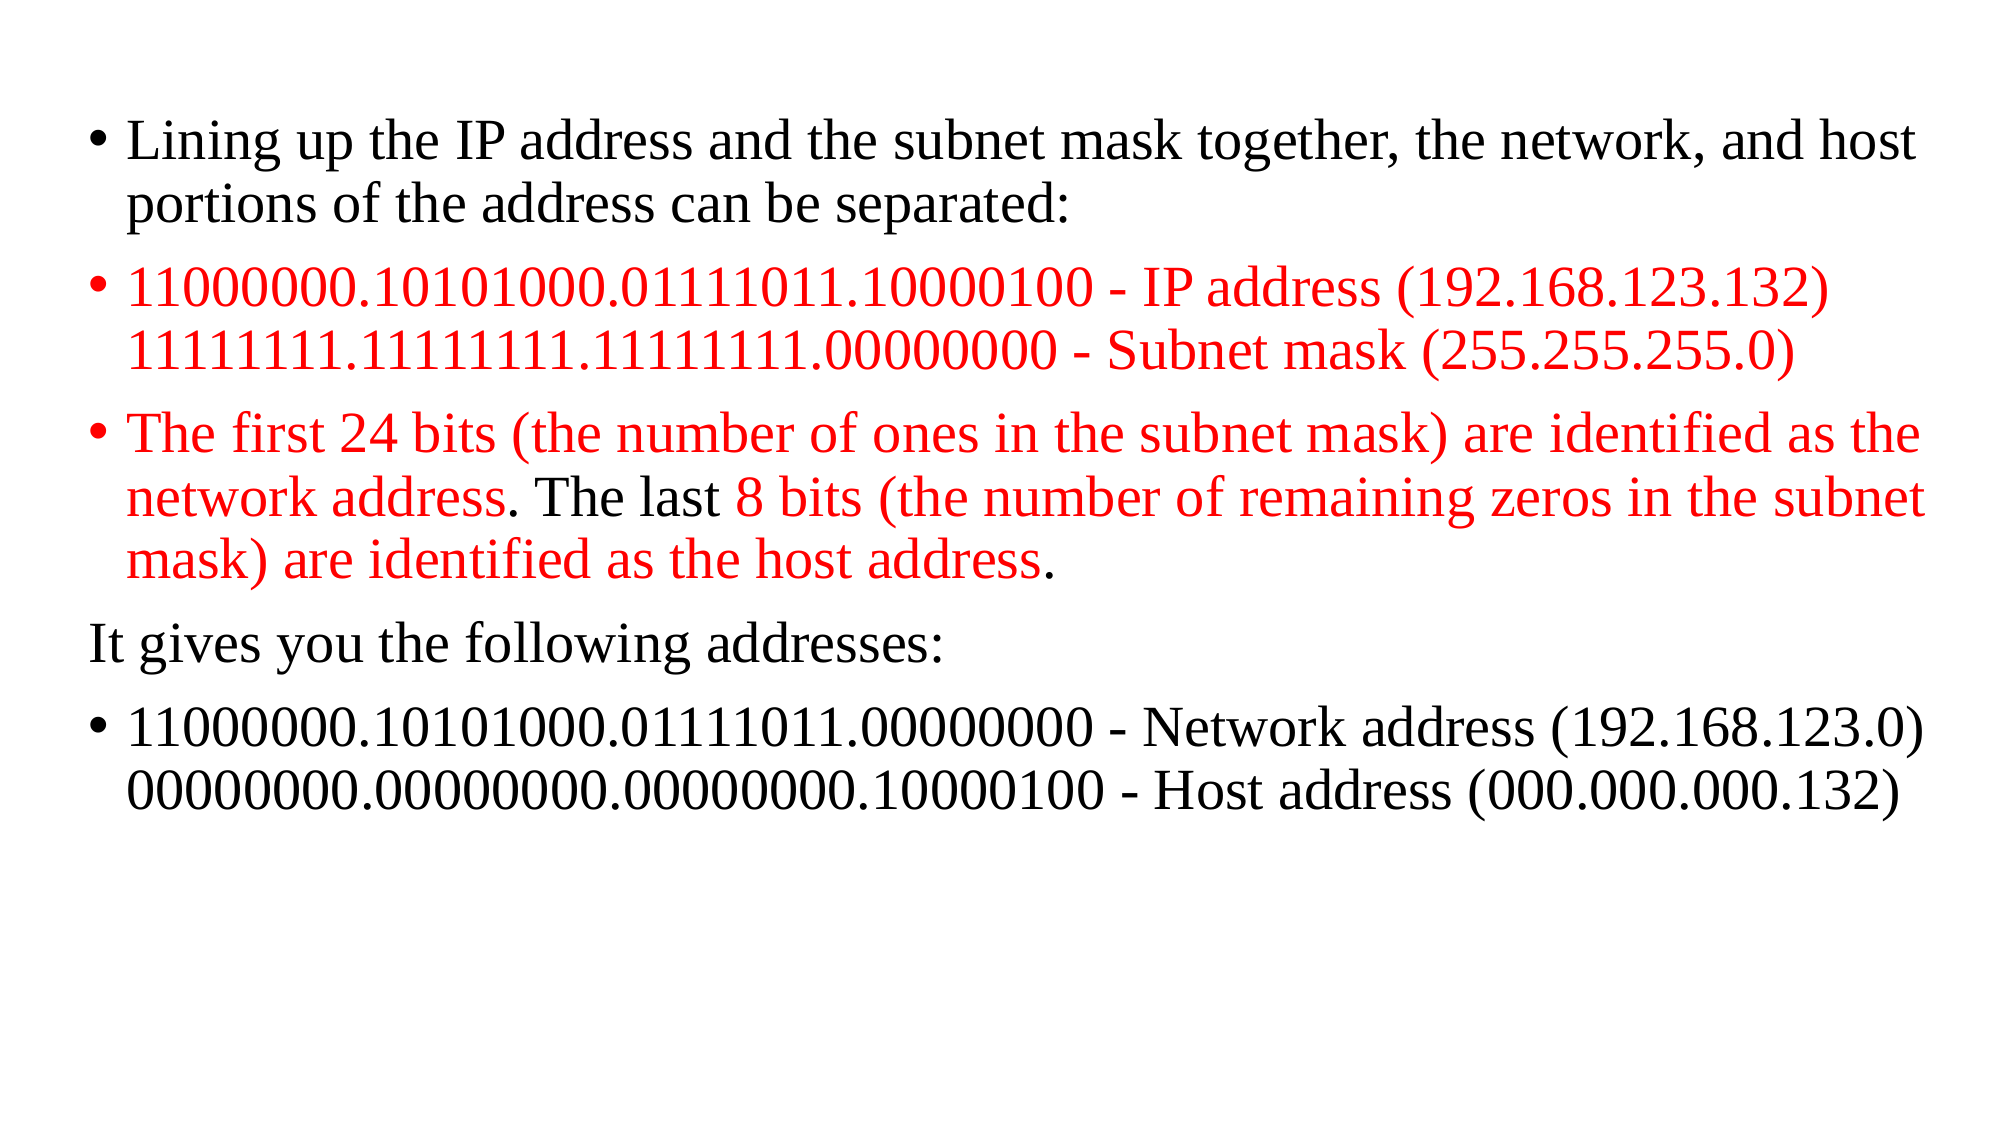

Lining up the IP address and the subnet mask together, the network, and host portions of the address can be separated:
11000000.10101000.01111011.10000100 - IP address (192.168.123.132)
11111111.11111111.11111111.00000000 - Subnet mask (255.255.255.0)
The first 24 bits (the number of ones in the subnet mask) are identified as the network address. The last 8 bits (the number of remaining zeros in the subnet mask) are identified as the host address.
It gives you the following addresses:
11000000.10101000.01111011.00000000 - Network address (192.168.123.0)
00000000.00000000.00000000.10000100 - Host address (000.000.000.132)